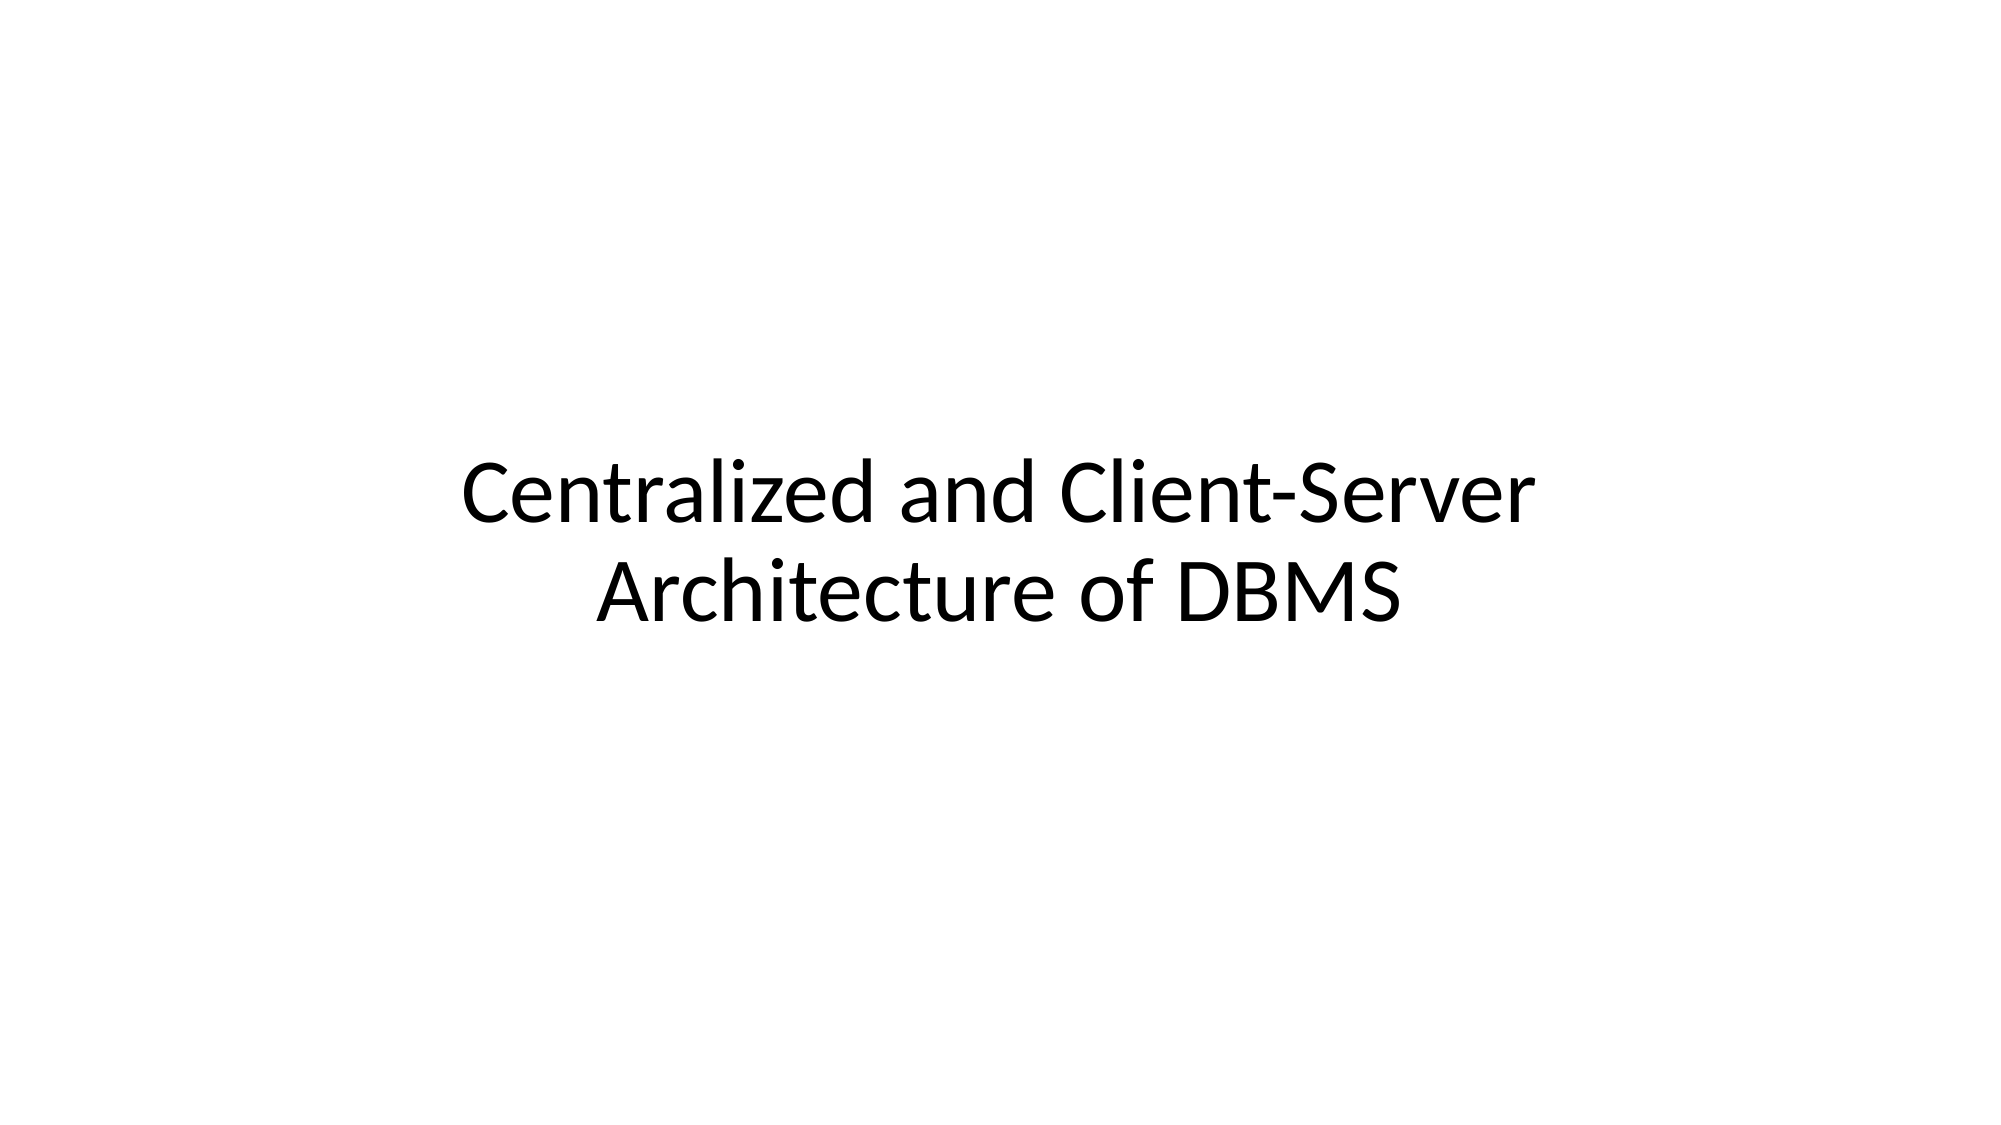

# Centralized and Client-Server Architecture of DBMS